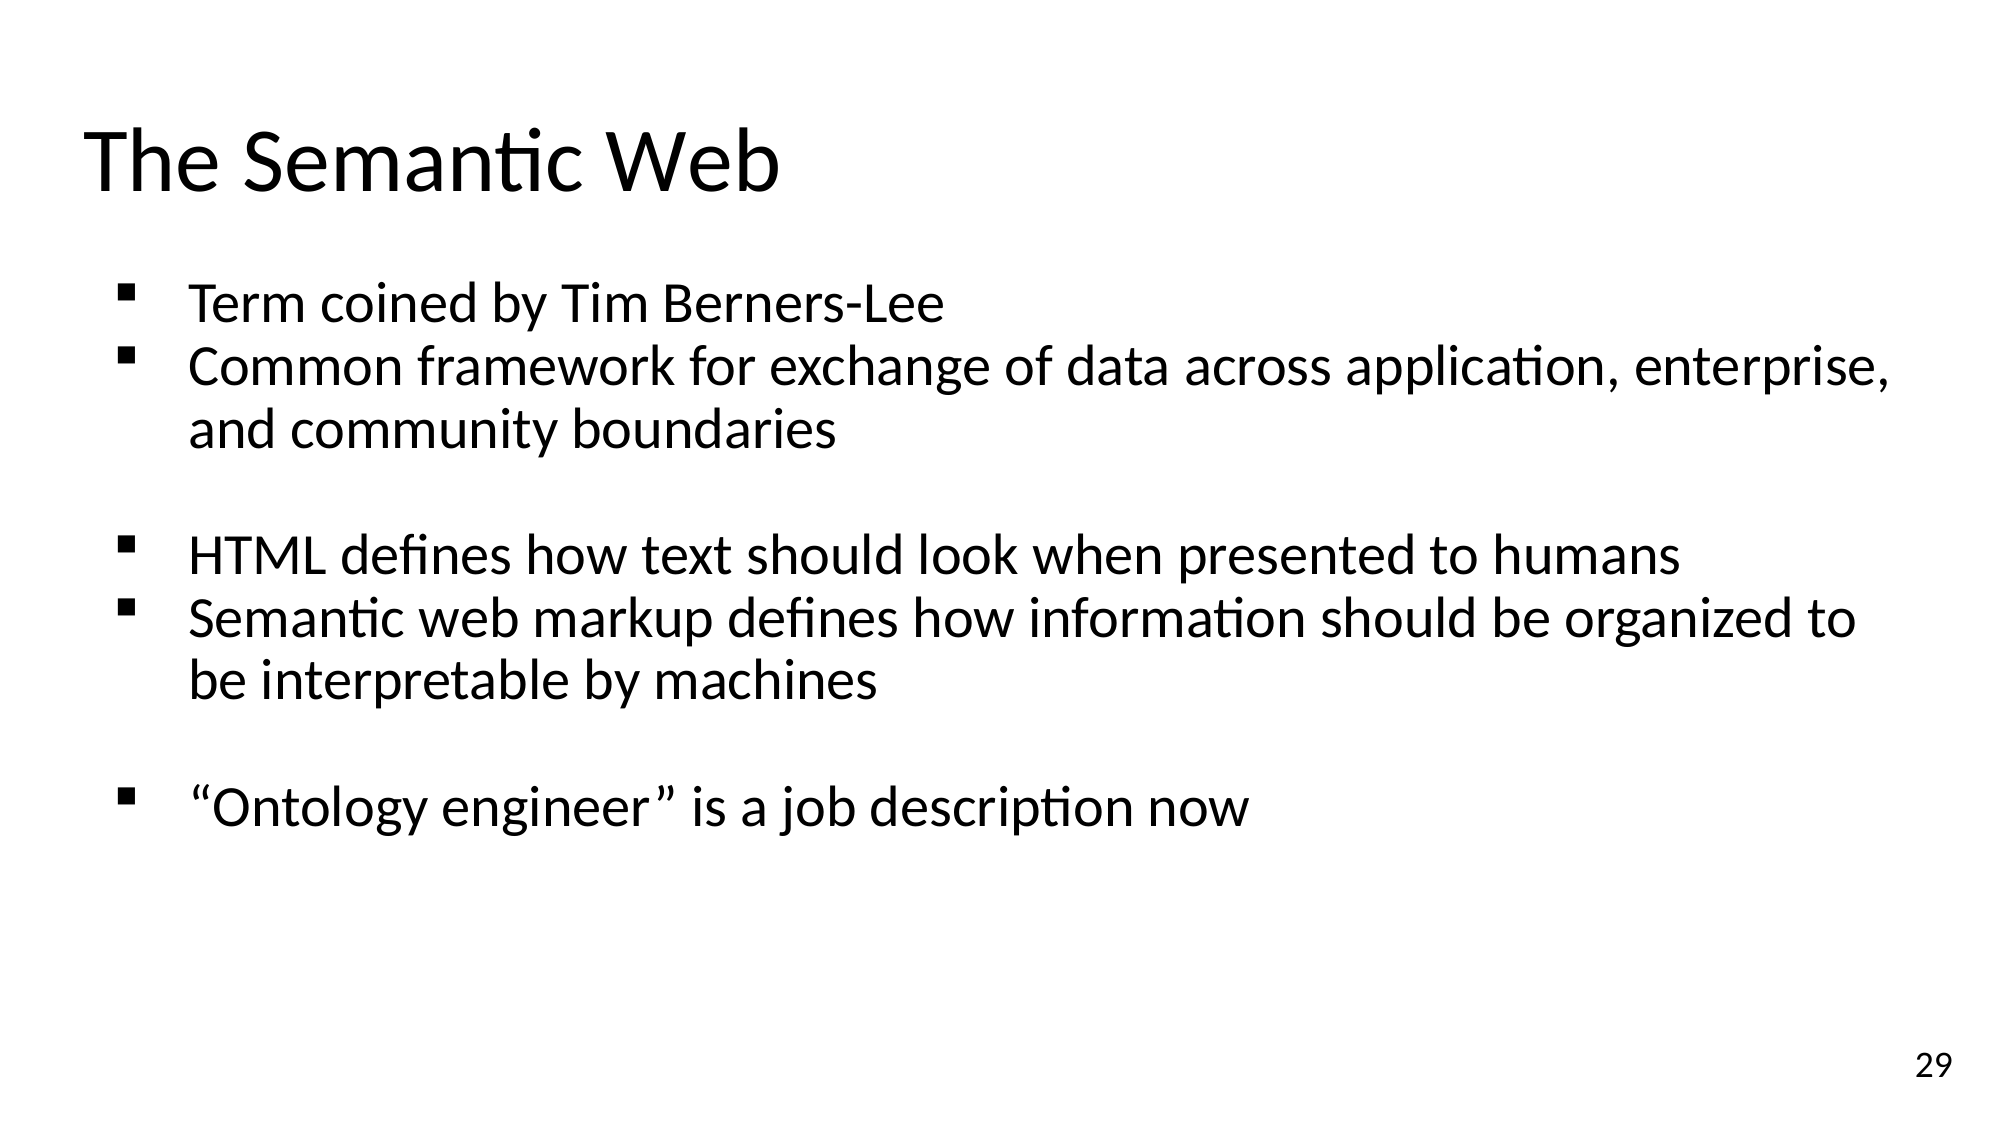

# The Semantic Web
Term coined by Tim Berners-Lee
Common framework for exchange of data across application, enterprise, and community boundaries
HTML defines how text should look when presented to humans
Semantic web markup defines how information should be organized to be interpretable by machines
“Ontology engineer” is a job description now
29